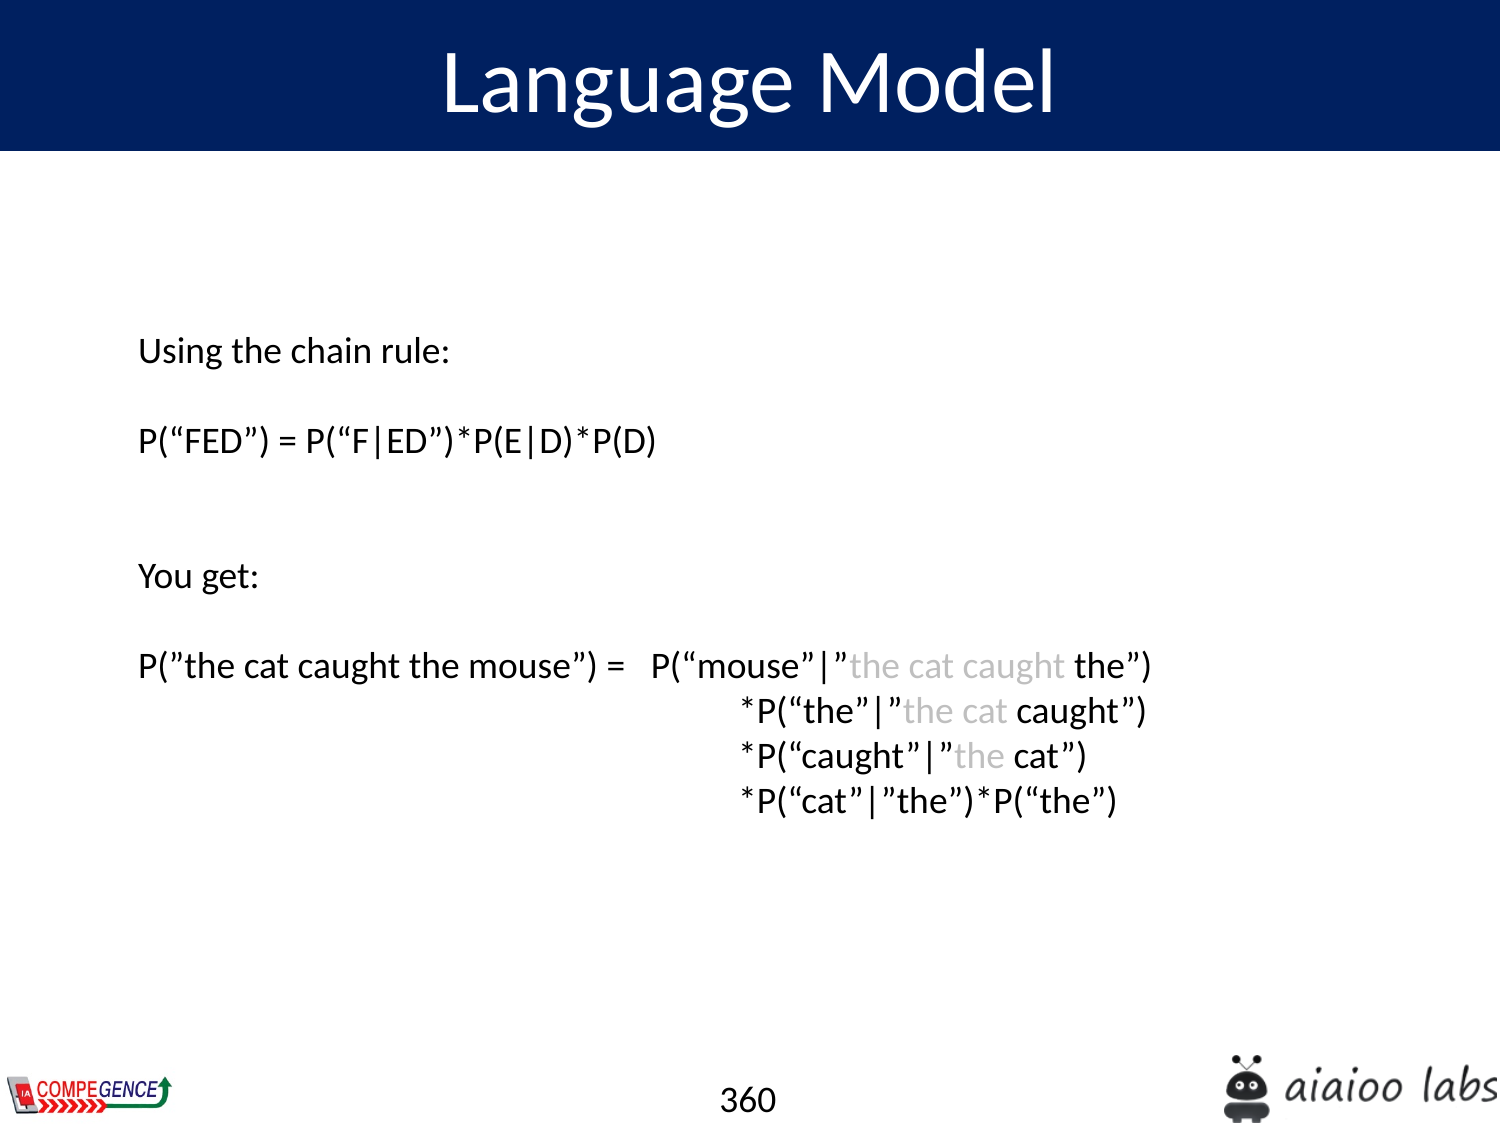

Language Model
Using the chain rule:

P(“FED”) = P(“F|ED”)*P(E|D)*P(D)

You get:

P(”the cat caught the mouse”) =   P(“mouse”|”the cat caught the”)
				*P(“the”|”the cat caught”)
				*P(“caught”|”the cat”)
				*P(“cat”|”the”)*P(“the”)